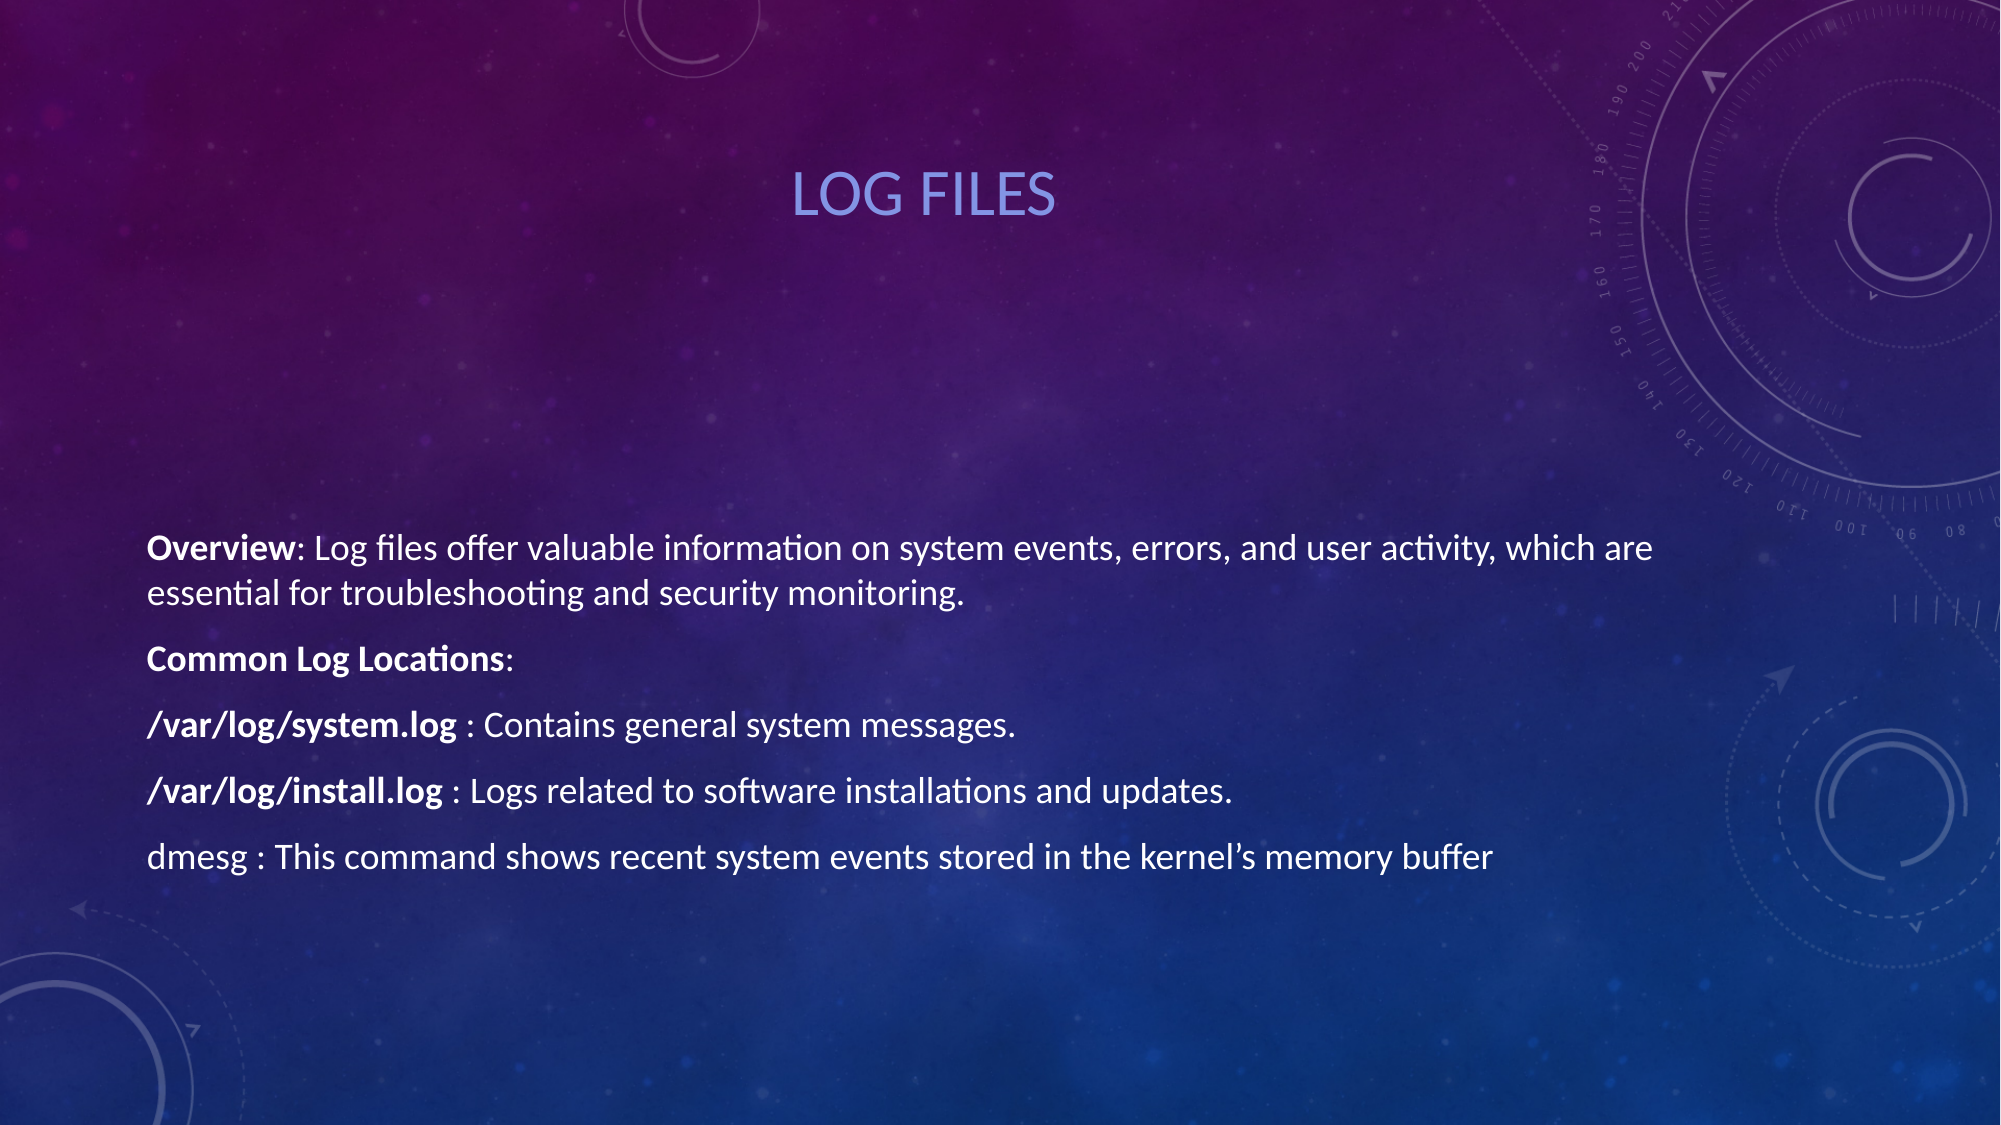

# Log Files
Overview: Log files offer valuable information on system events, errors, and user activity, which are essential for troubleshooting and security monitoring.
Common Log Locations:
/var/log/system.log : Contains general system messages.
/var/log/install.log : Logs related to software installations and updates.
dmesg : This command shows recent system events stored in the kernel’s memory buffer